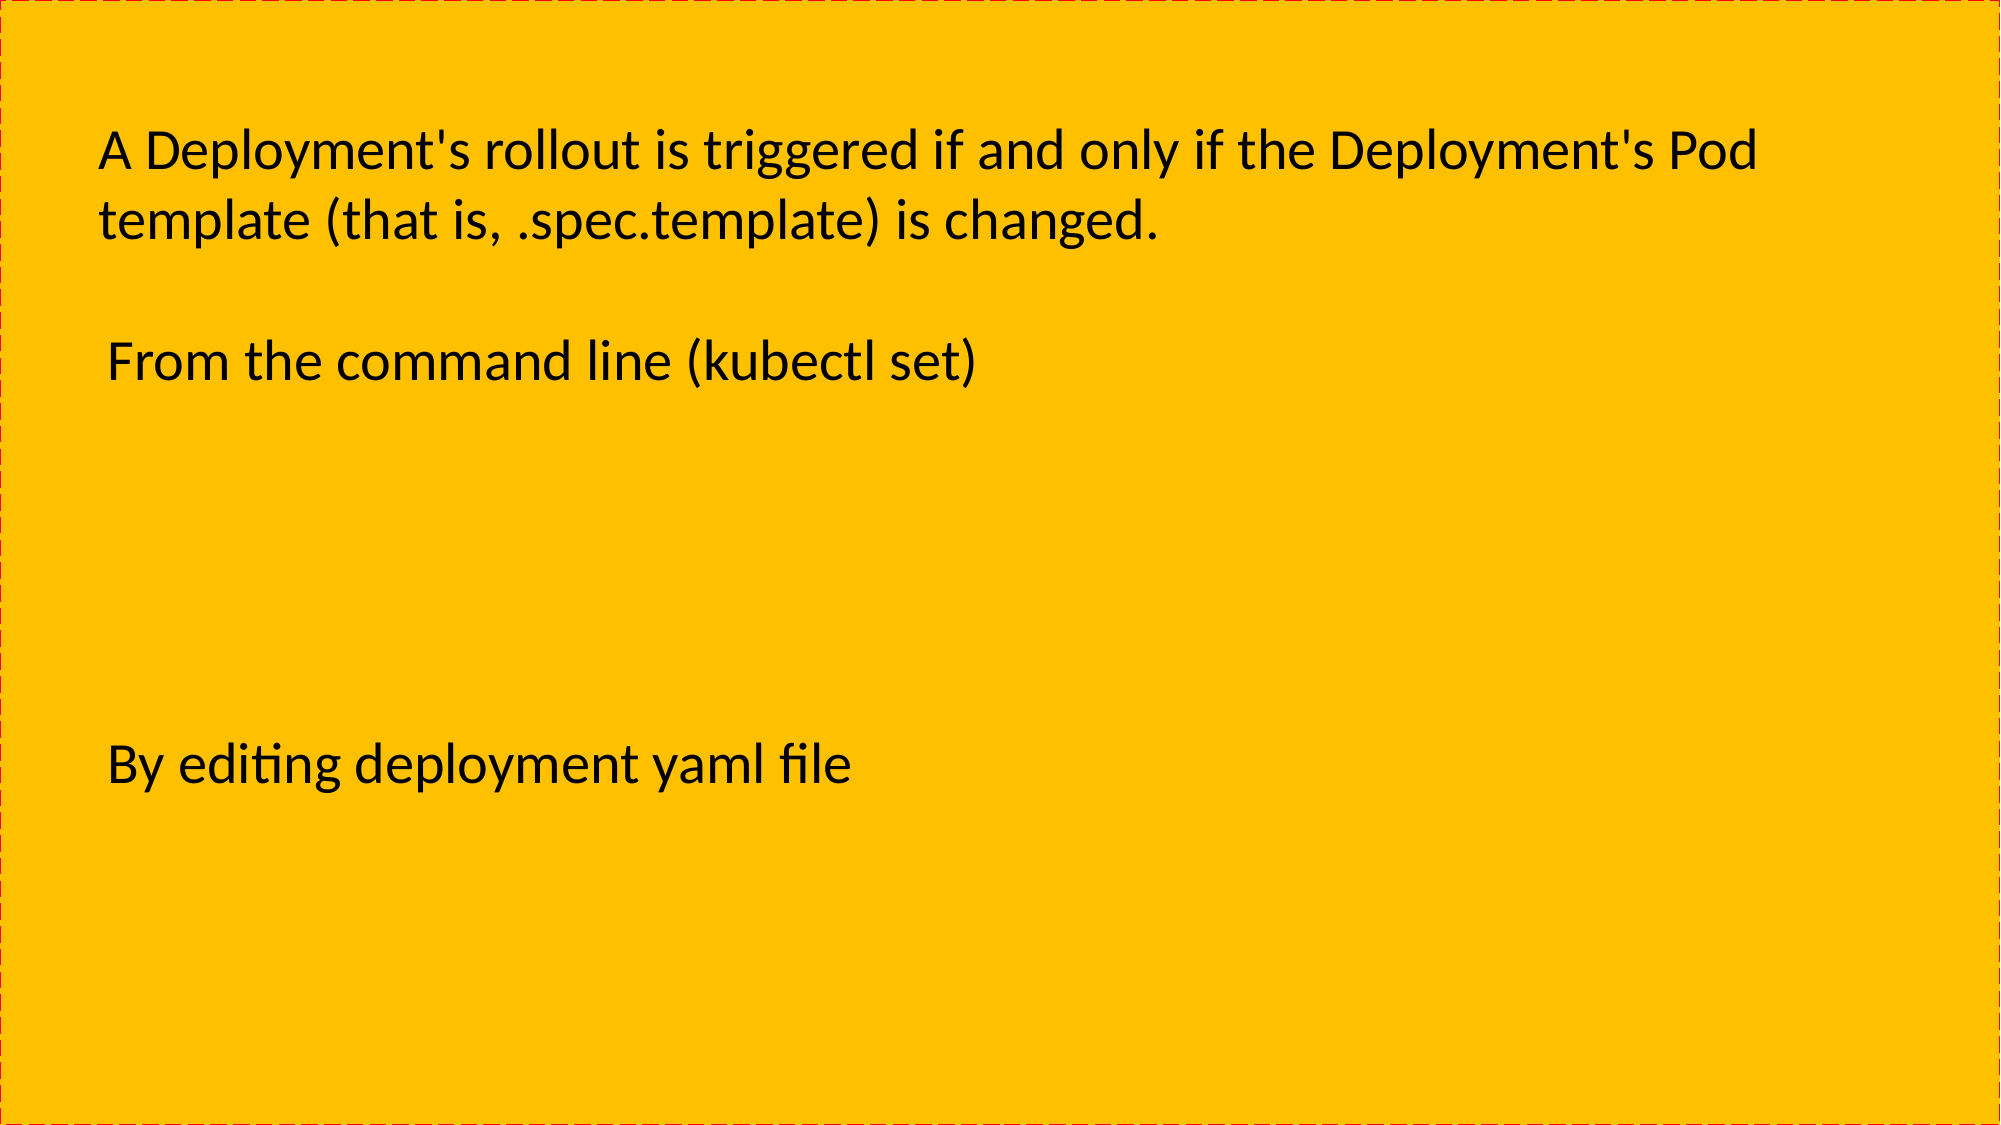

A Deployment's rollout is triggered if and only if the Deployment's Pod template (that is, .spec.template) is changed.
From the command line (kubectl set)
By editing deployment yaml file